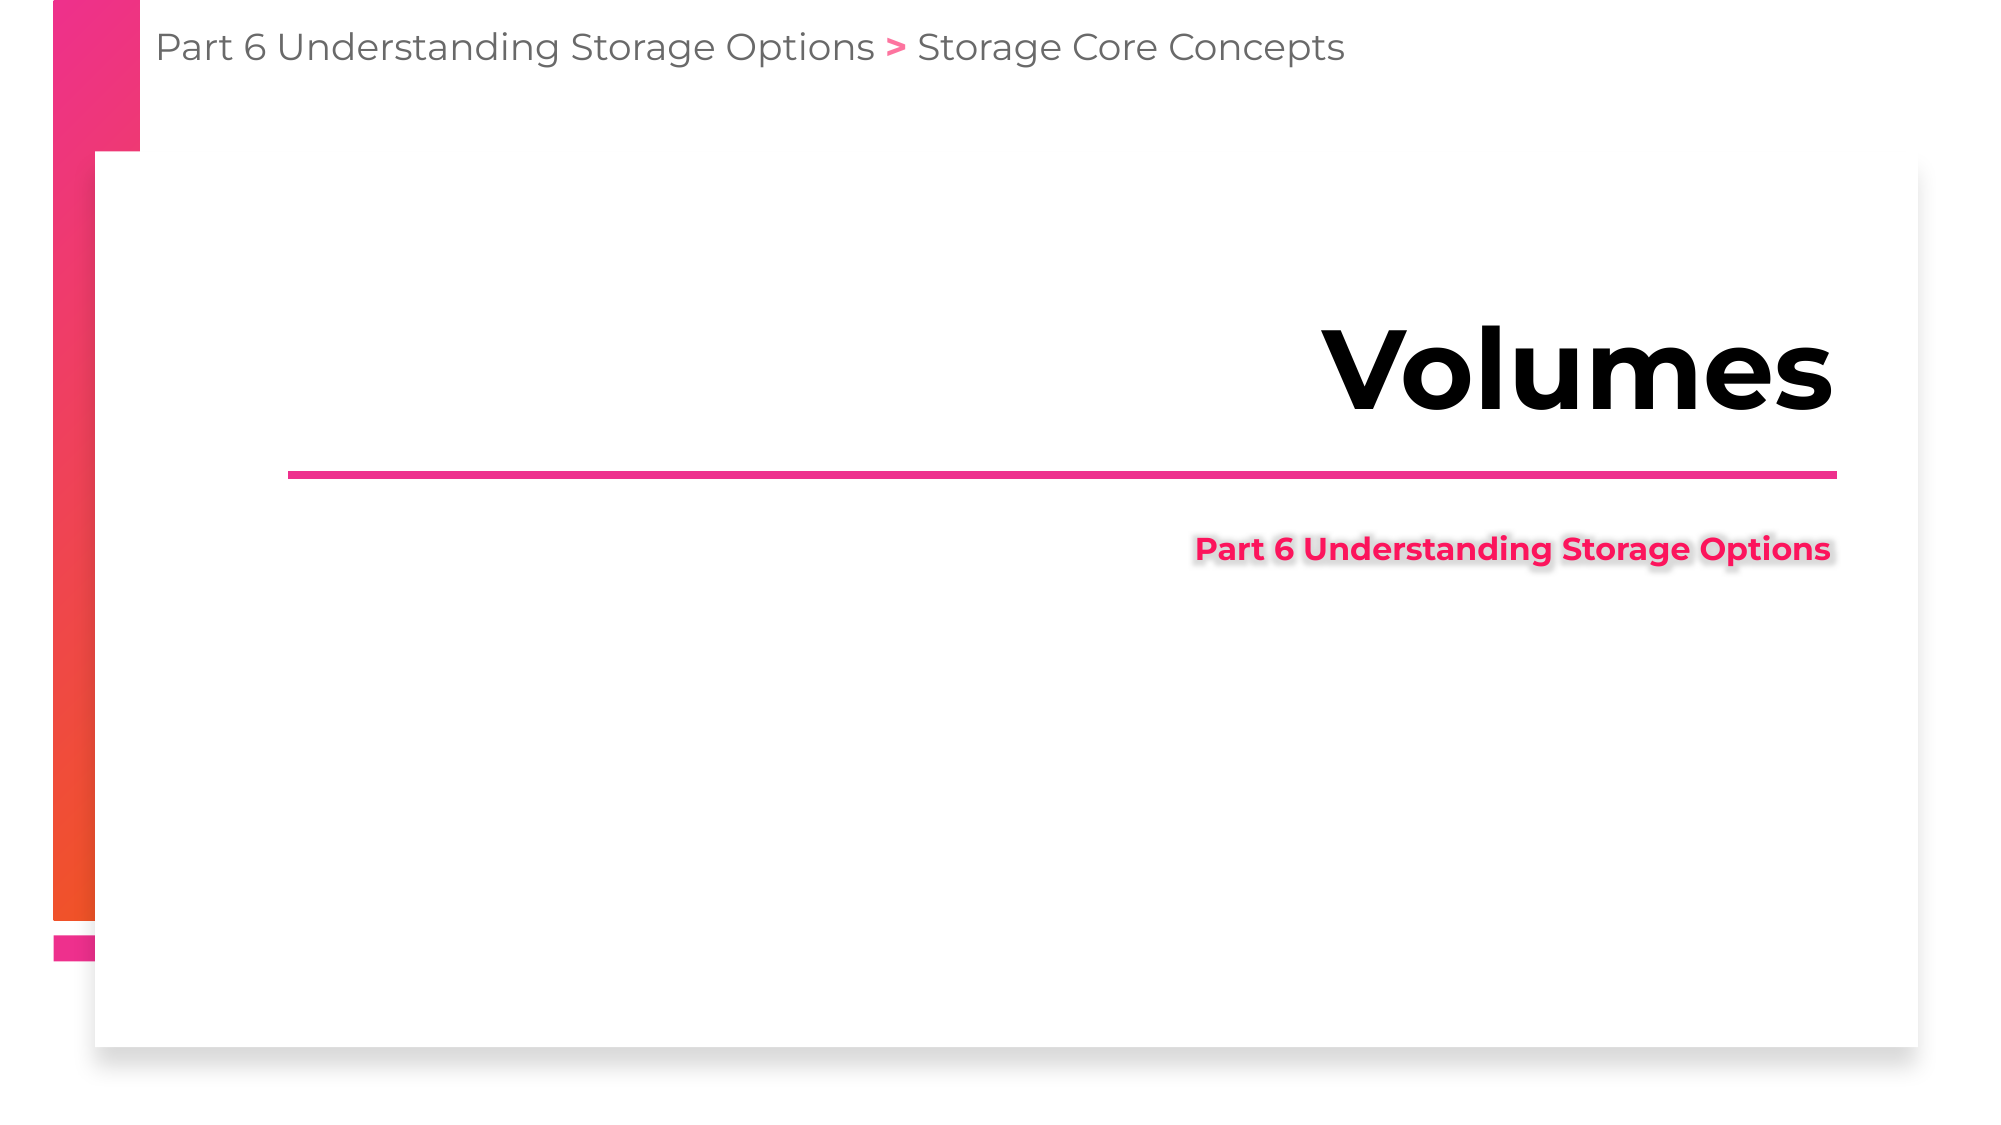

Part 6 Understanding Storage Options > Storage Core Concepts

Volumes

Part 6 Understanding Storage Options